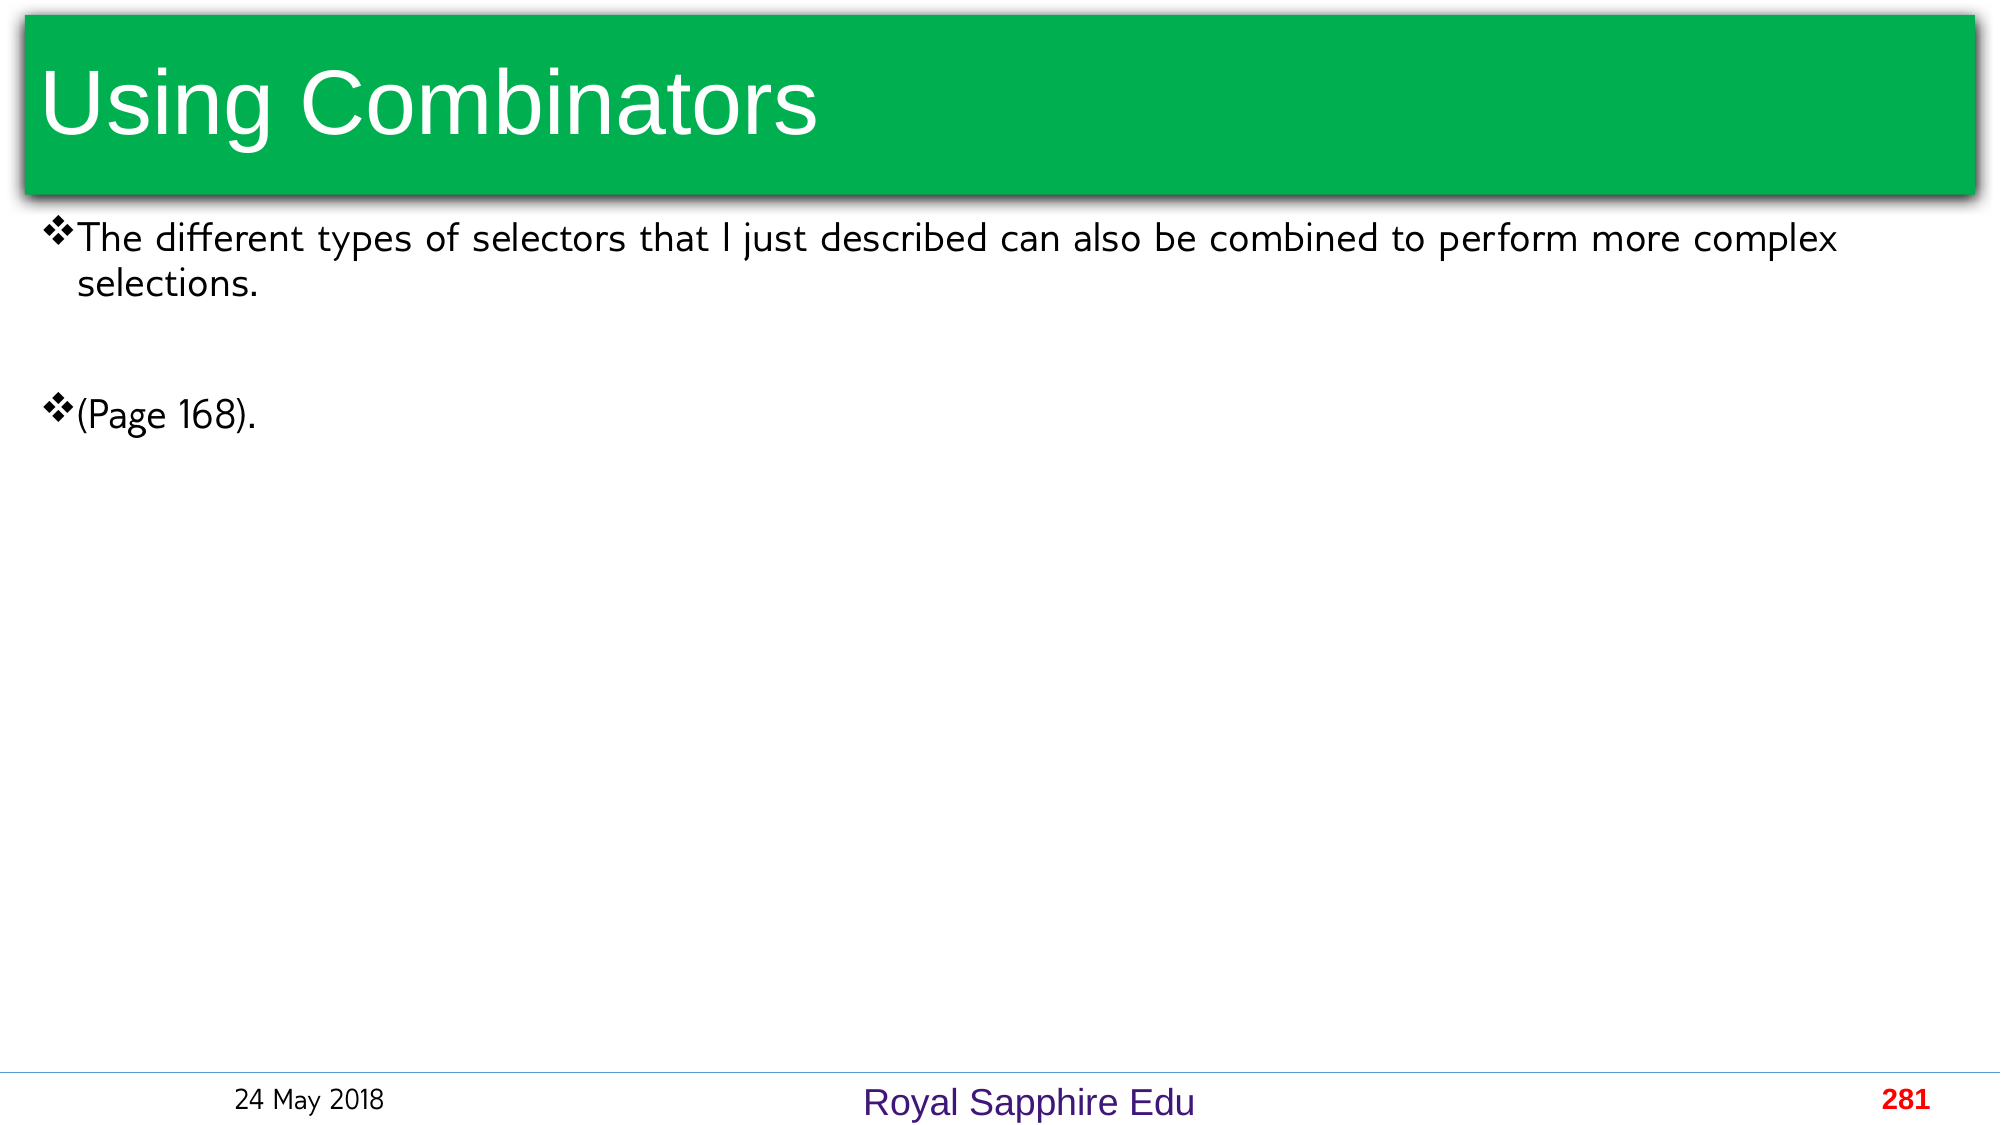

# Using Combinators
The different types of selectors that I just described can also be combined to perform more complex selections.

(Page 168).
24 May 2018
281